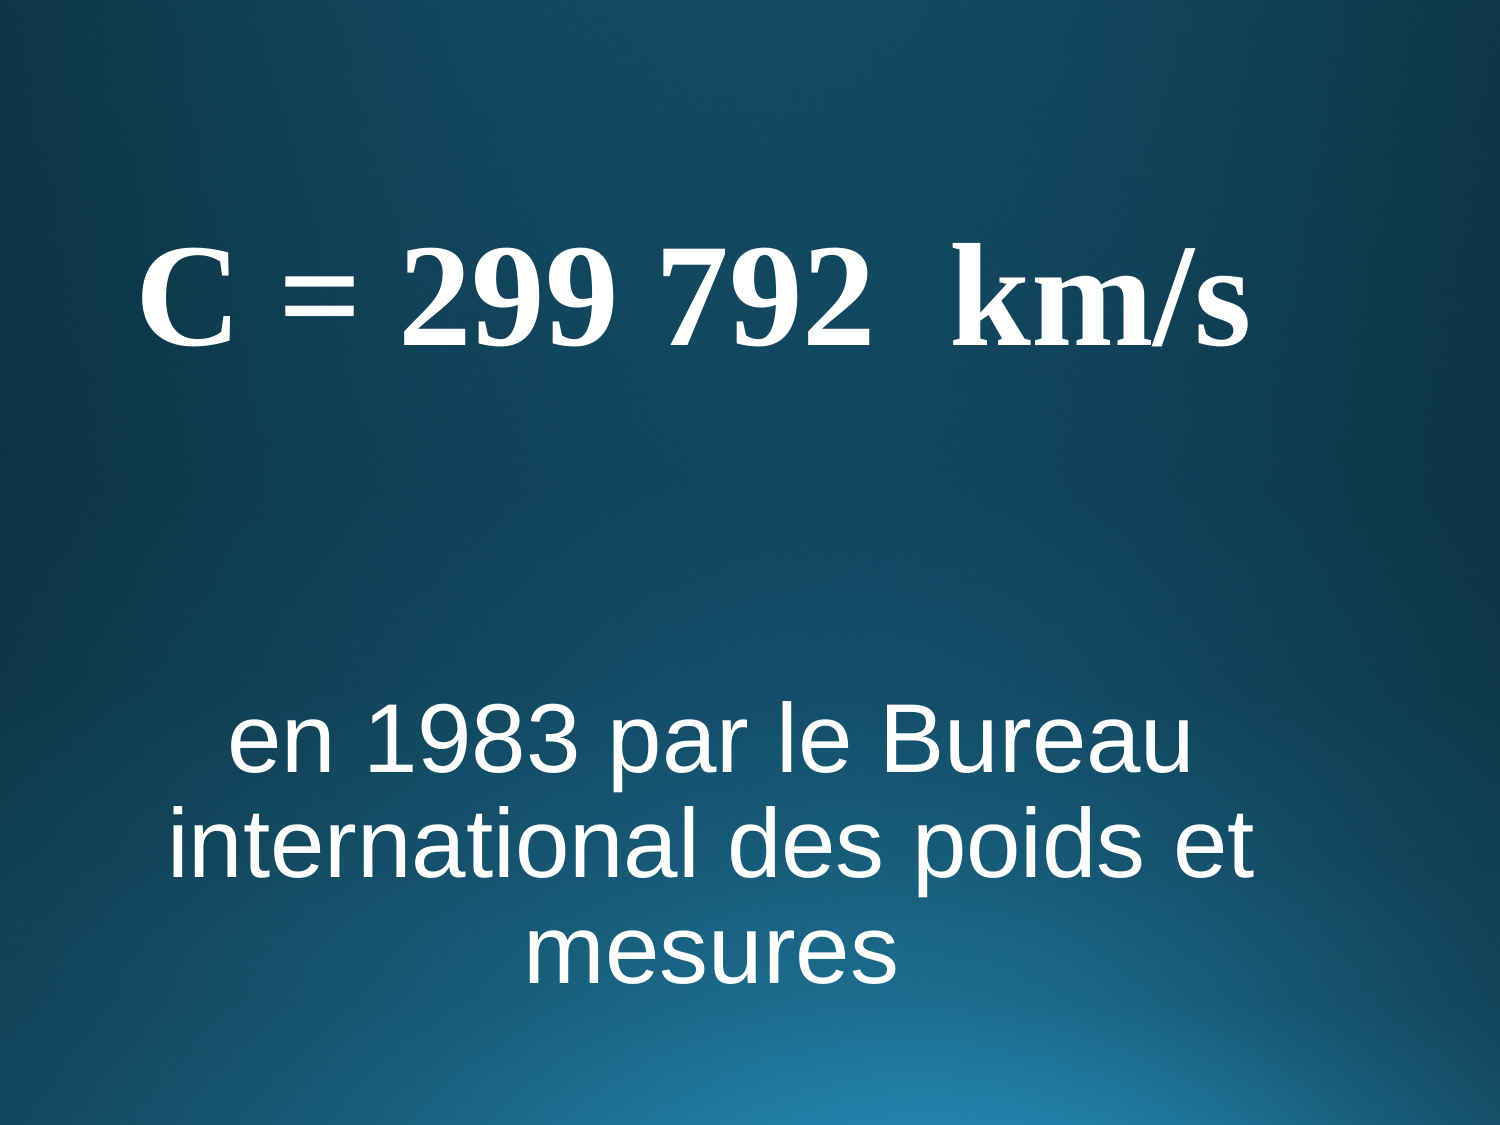

C = 299 792  km/s

en 1983 par le Bureau international des poids et mesures